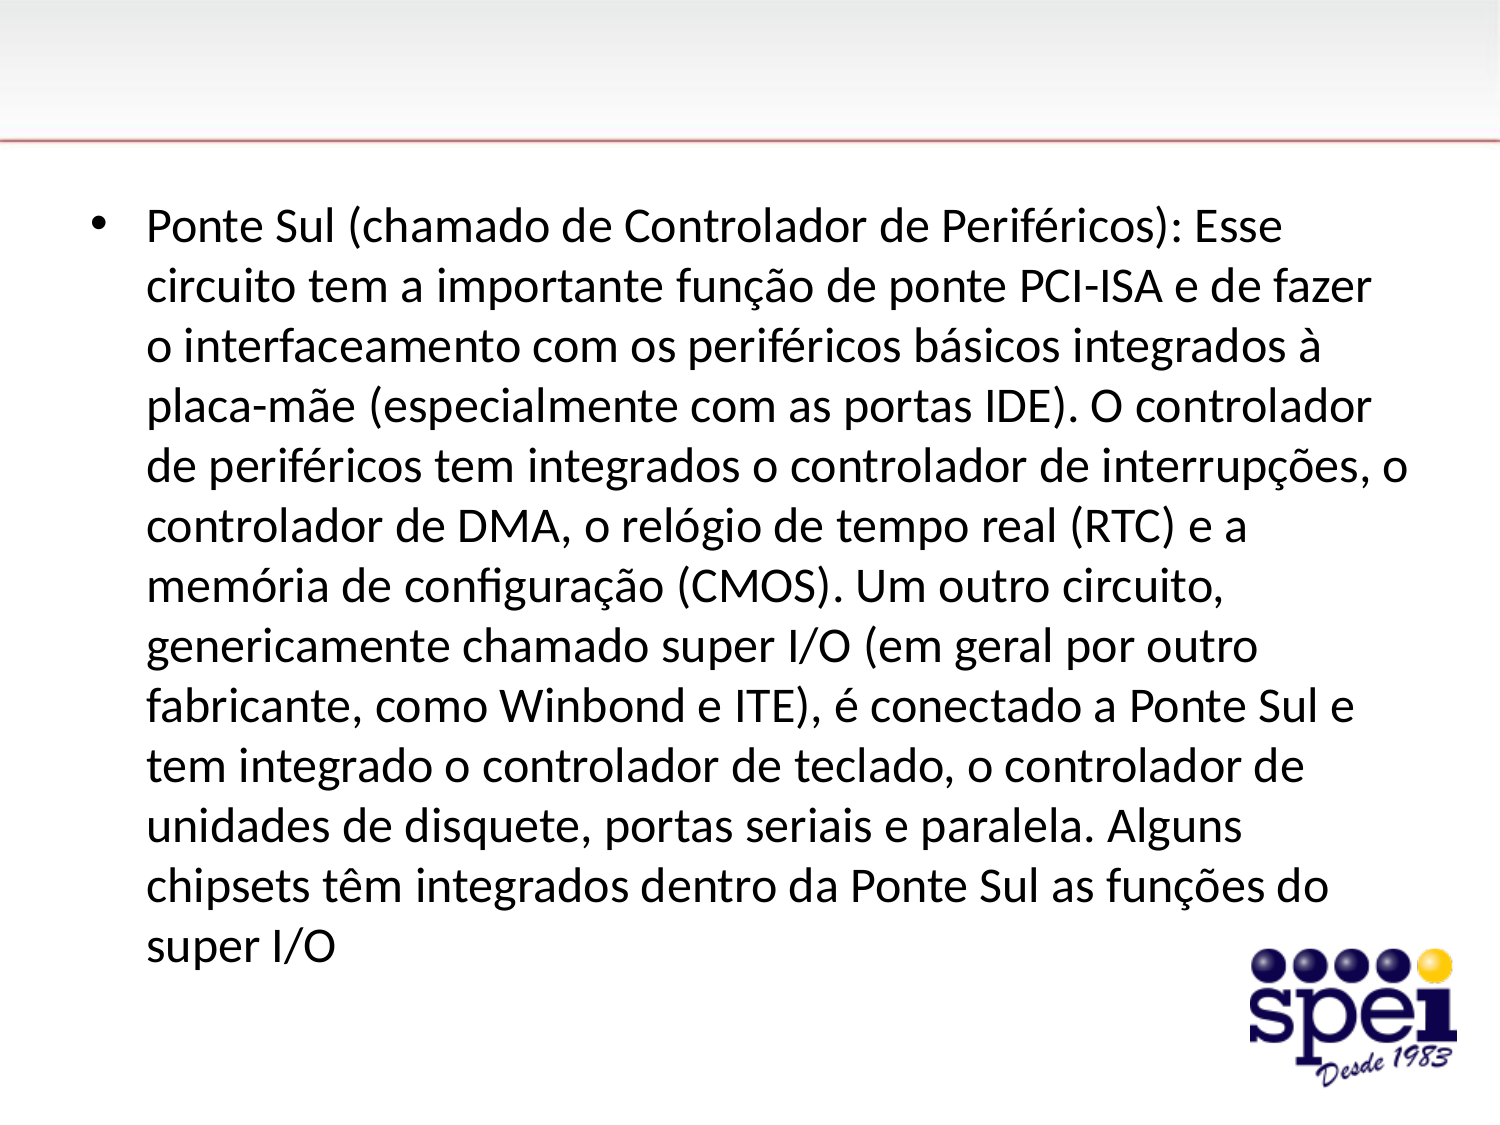

#
Ponte Sul (chamado de Controlador de Periféricos): Esse circuito tem a importante função de ponte PCI-ISA e de fazer o interfaceamento com os periféricos básicos integrados à placa-mãe (especialmente com as portas IDE). O controlador de periféricos tem integrados o controlador de interrupções, o controlador de DMA, o relógio de tempo real (RTC) e a memória de configuração (CMOS). Um outro circuito, genericamente chamado super I/O (em geral por outro fabricante, como Winbond e ITE), é conectado a Ponte Sul e tem integrado o controlador de teclado, o controlador de unidades de disquete, portas seriais e paralela. Alguns chipsets têm integrados dentro da Ponte Sul as funções do super I/O